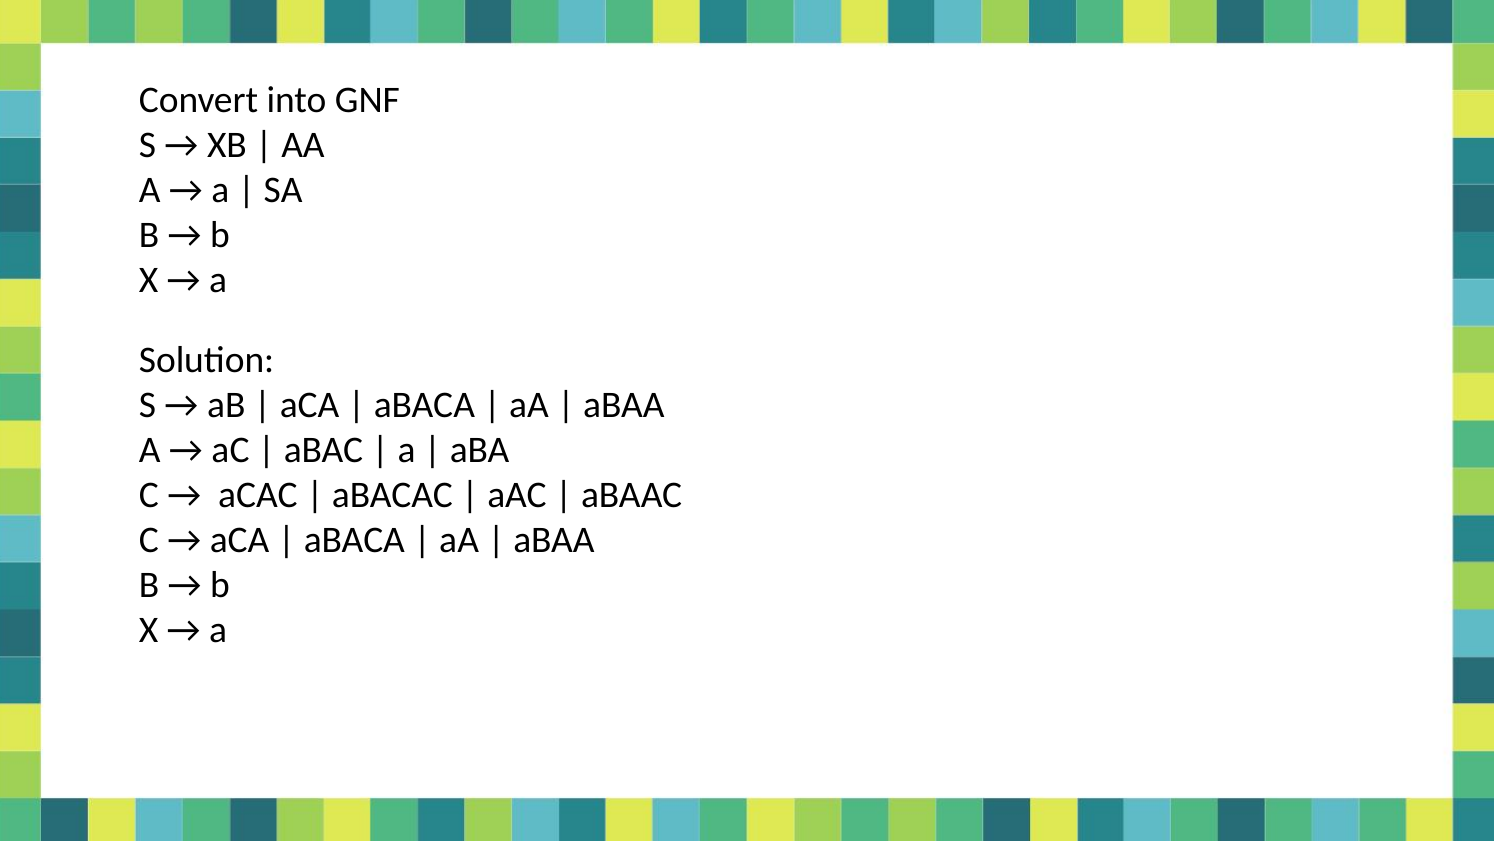

Convert into GNF
S → XB | AA
A → a | SA
B → b
X → a

Solution:
S → aB | aCA | aBACA | aA | aBAA
A → aC | aBAC | a | aBA
C →  aCAC | aBACAC | aAC | aBAAC
C → aCA | aBACA | aA | aBAA
B → b
X → a

5/31/2021
Dr. Sandeep Rathor